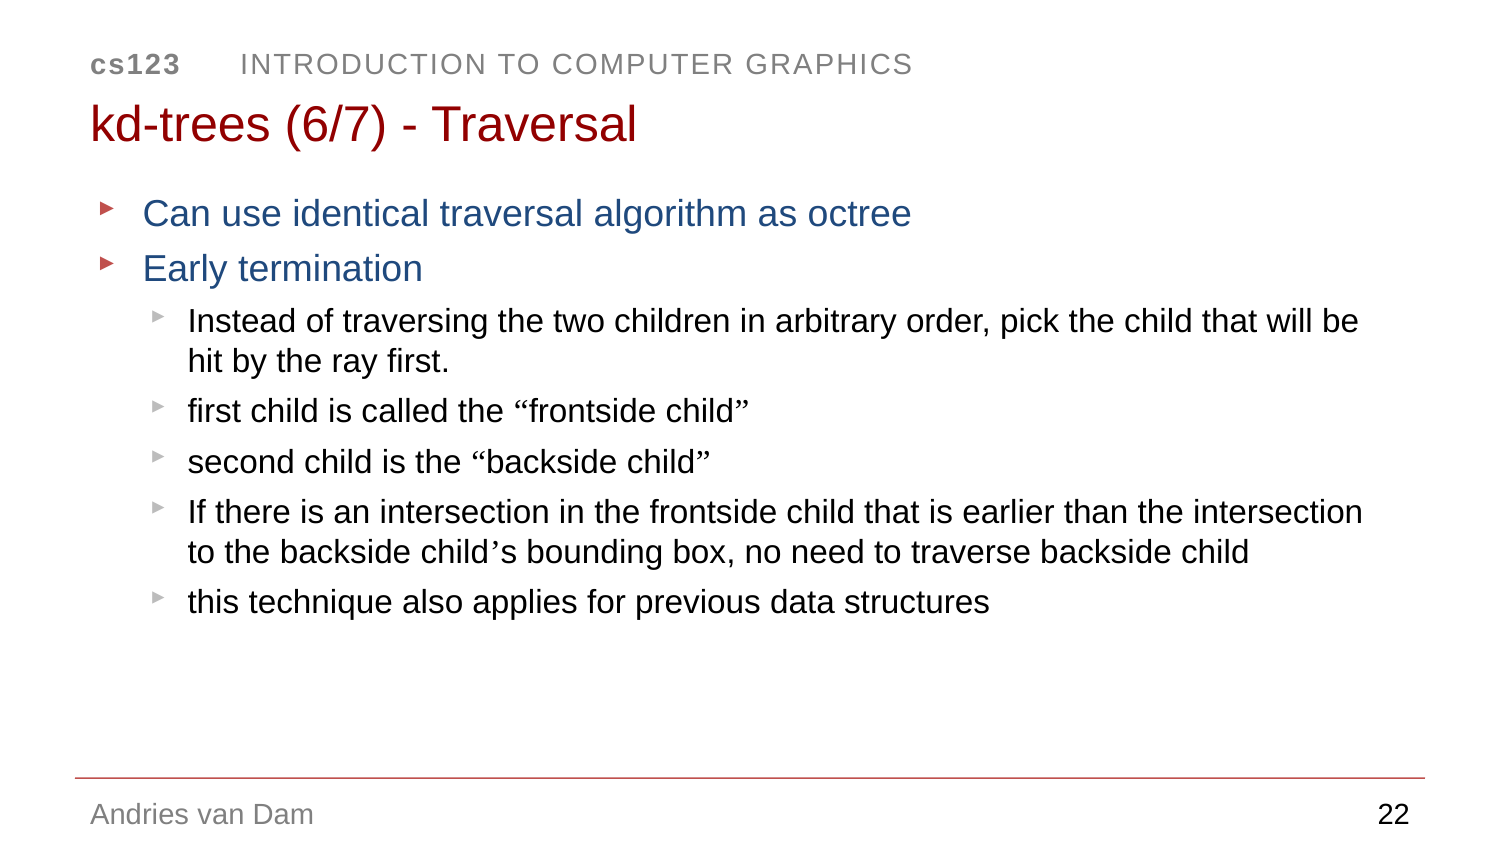

# kd-trees (6/7) - Traversal
Can use identical traversal algorithm as octree
Early termination
Instead of traversing the two children in arbitrary order, pick the child that will be hit by the ray first.
first child is called the “frontside child”
second child is the “backside child”
If there is an intersection in the frontside child that is earlier than the intersection to the backside child’s bounding box, no need to traverse backside child
this technique also applies for previous data structures

22